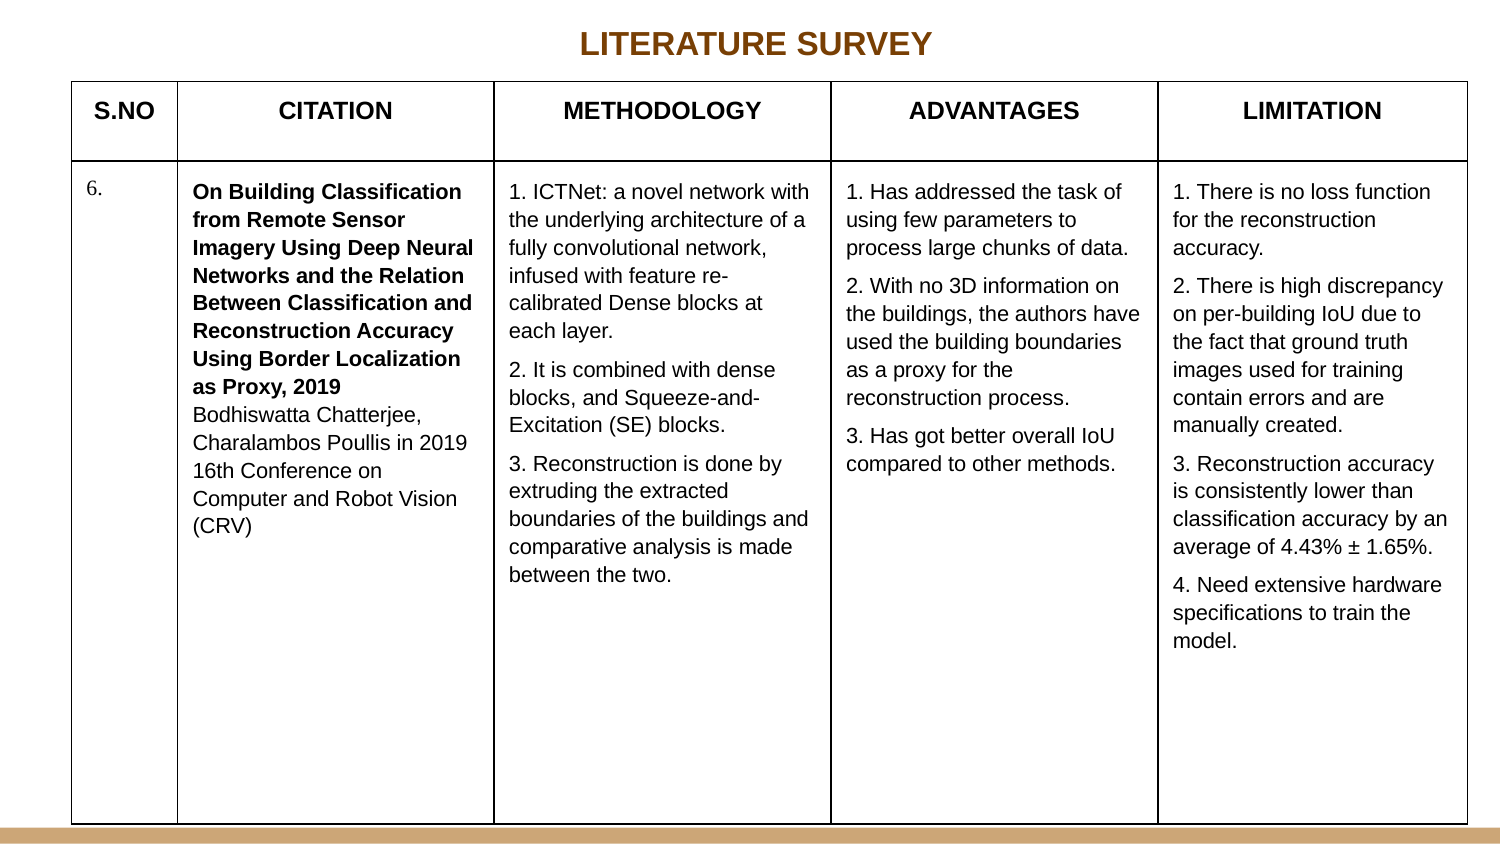

LITERATURE SURVEY
| S.NO | CITATION | METHODOLOGY | ADVANTAGES | LIMITATION |
| --- | --- | --- | --- | --- |
| 6. | On Building Classification from Remote Sensor Imagery Using Deep Neural Networks and the Relation Between Classification and Reconstruction Accuracy Using Border Localization as Proxy, 2019 Bodhiswatta Chatterjee, Charalambos Poullis in 2019 16th Conference on Computer and Robot Vision (CRV) | 1. ICTNet: a novel network with the underlying architecture of a fully convolutional network, infused with feature re-calibrated Dense blocks at each layer. 2. It is combined with dense blocks, and Squeeze-and-Excitation (SE) blocks. 3. Reconstruction is done by extruding the extracted boundaries of the buildings and comparative analysis is made between the two. | 1. Has addressed the task of using few parameters to process large chunks of data. 2. With no 3D information on the buildings, the authors have used the building boundaries as a proxy for the reconstruction process. 3. Has got better overall IoU compared to other methods. | 1. There is no loss function for the reconstruction accuracy. 2. There is high discrepancy on per-building IoU due to the fact that ground truth images used for training contain errors and are manually created. 3. Reconstruction accuracy is consistently lower than classification accuracy by an average of 4.43% ± 1.65%. 4. Need extensive hardware specifications to train the model. |